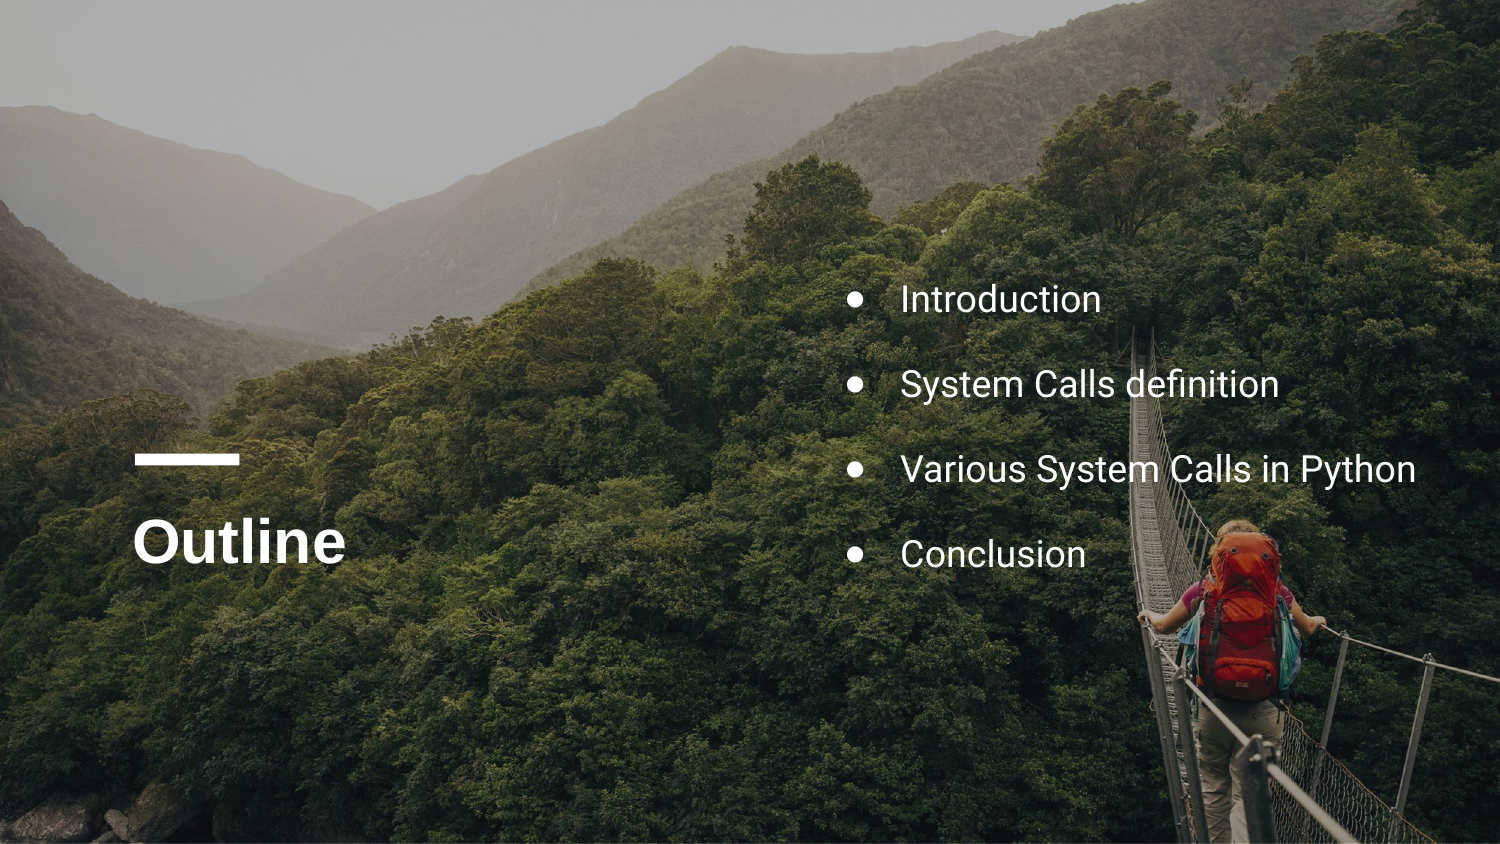

Introduction
System Calls definition
Various System Calls in Python
Conclusion
# Outline